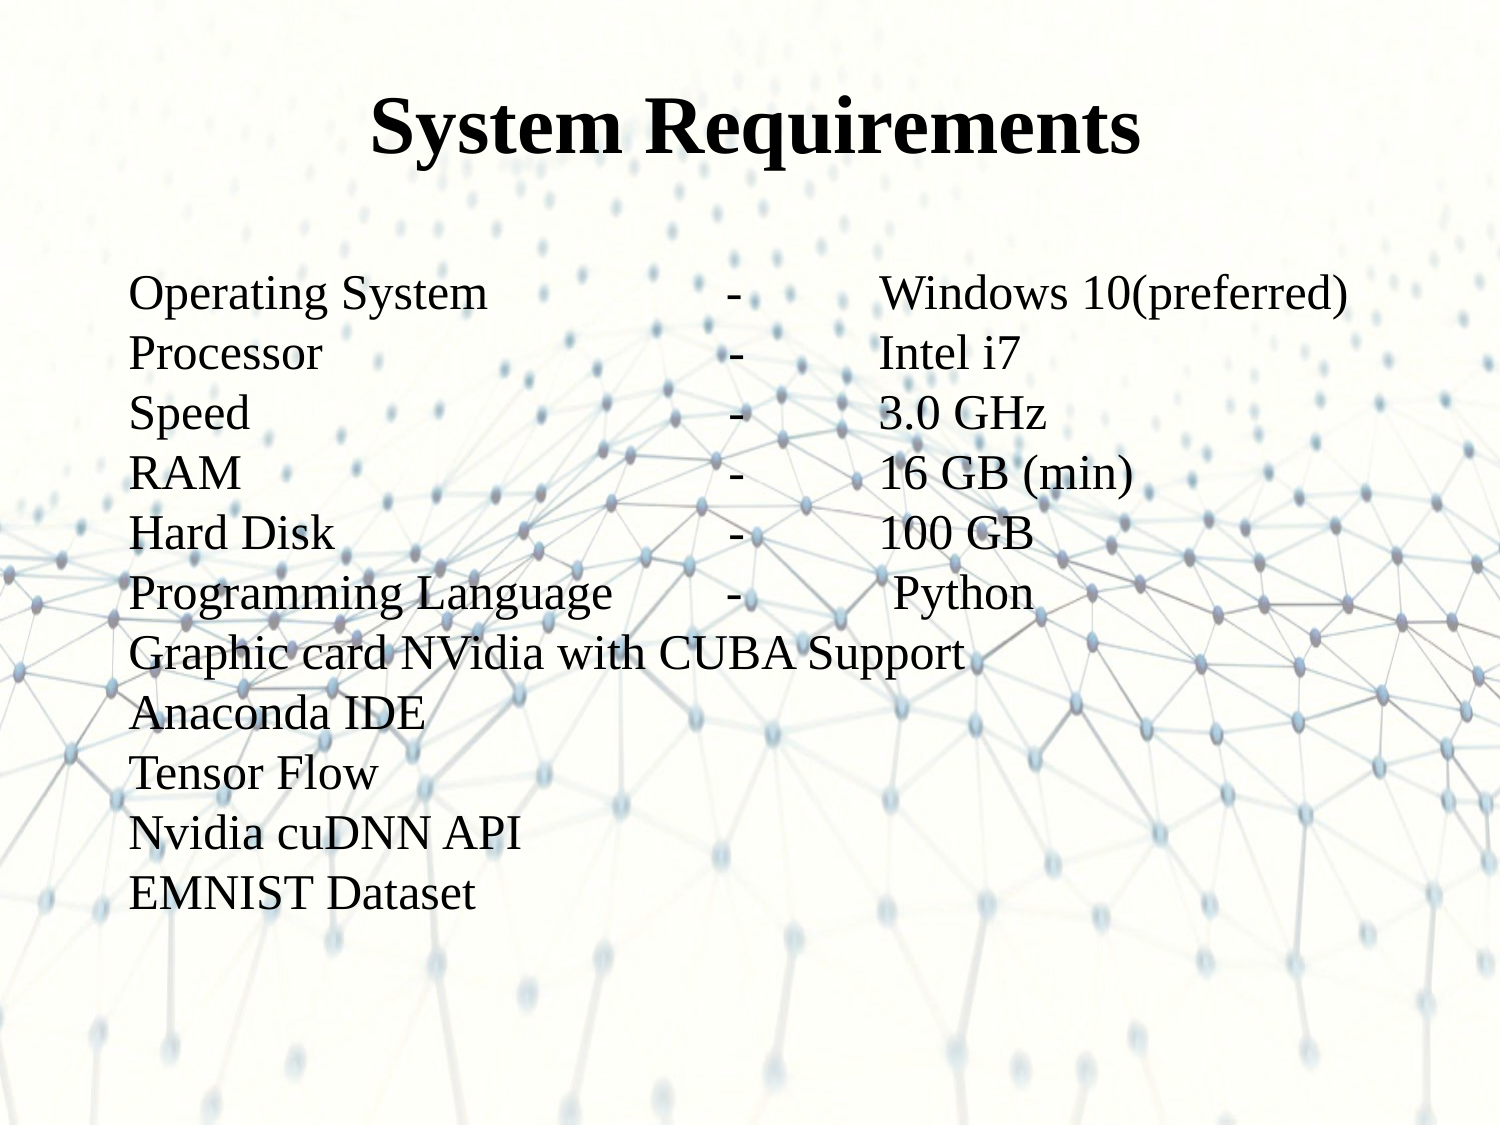

System Requirements
Operating System                   -           Windows 10(preferred)
Processor			-	Intel i7
Speed				-	3.0 GHz
RAM				-	16 GB (min)
Hard Disk			-	100 GB
Programming Language         -            Python
Graphic card NVidia with CUBA Support
Anaconda IDE
Tensor Flow
Nvidia cuDNN API
EMNIST Dataset